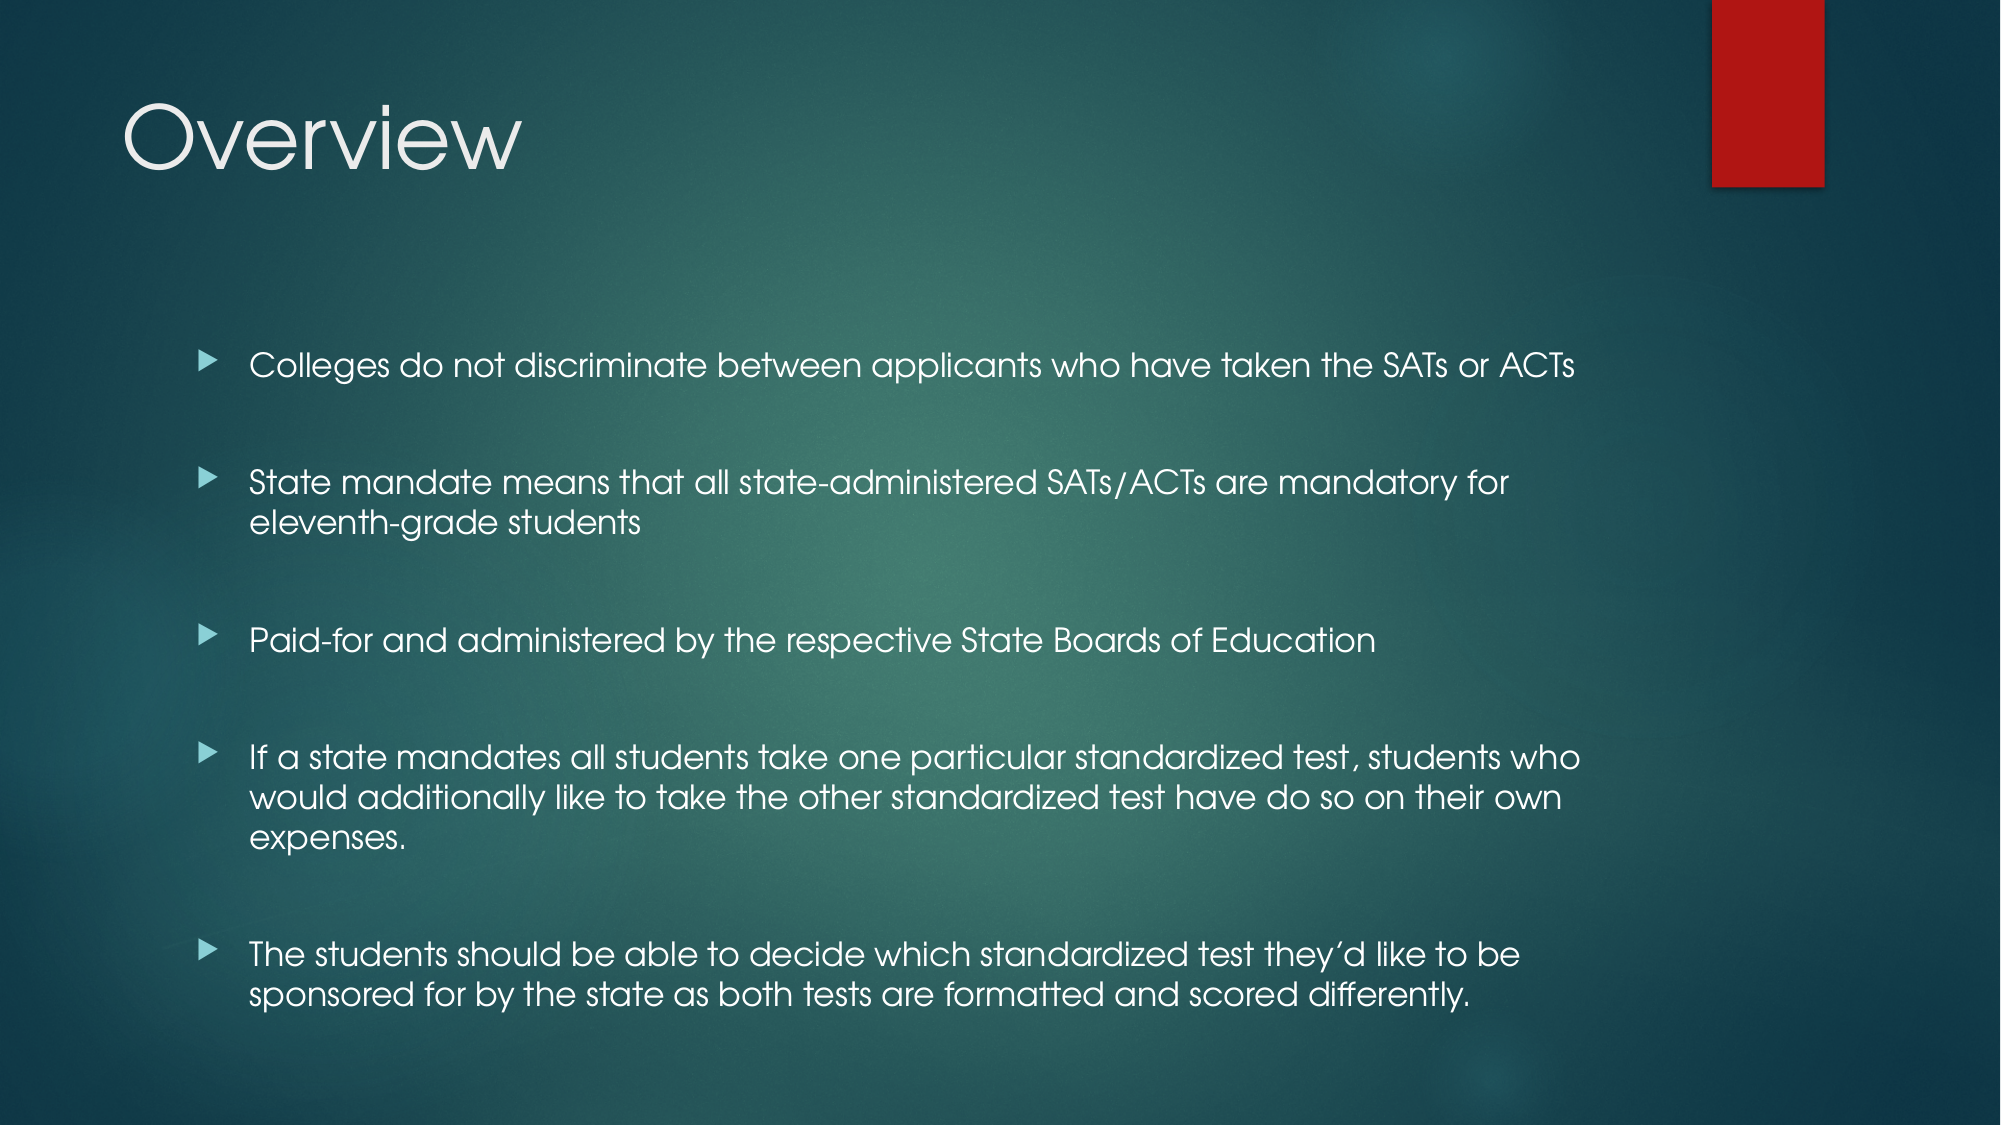

# Overview
Colleges do not discriminate between applicants who have taken the SATs or ACTs

State mandate means that all state-administered SATs/ACTs are mandatory for eleventh-grade students

Paid-for and administered by the respective State Boards of Education

If a state mandates all students take one particular standardized test, students who would additionally like to take the other standardized test have do so on their own expenses.

The students should be able to decide which standardized test they’d like to be sponsored for by the state as both tests are formatted and scored differently.